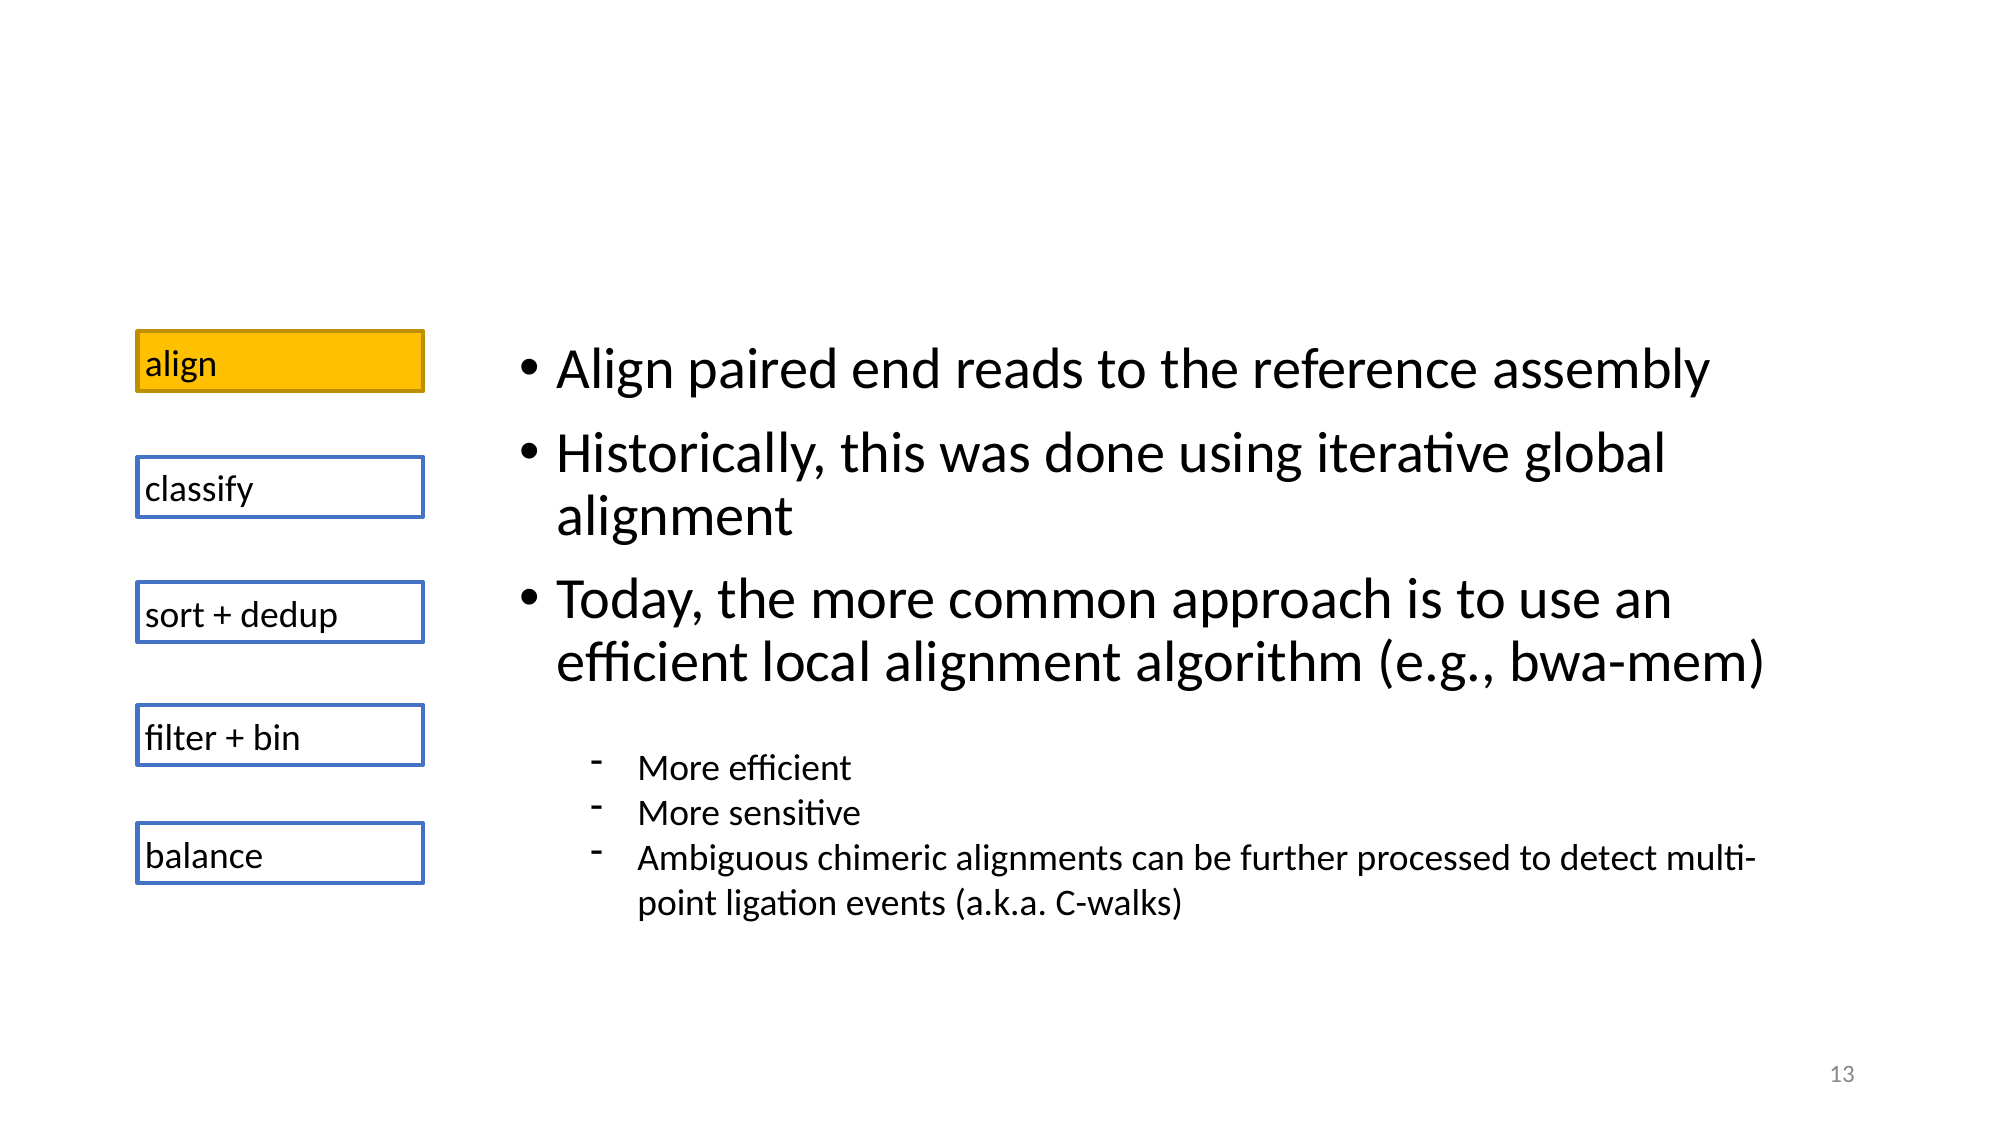

13
align
Align paired end reads to the reference assembly
Historically, this was done using iterative global alignment
Today, the more common approach is to use an efficient local alignment algorithm (e.g., bwa-mem)
classify
sort + dedup
filter + bin
More efficient
More sensitive
Ambiguous chimeric alignments can be further processed to detect multi-point ligation events (a.k.a. C-walks)
balance